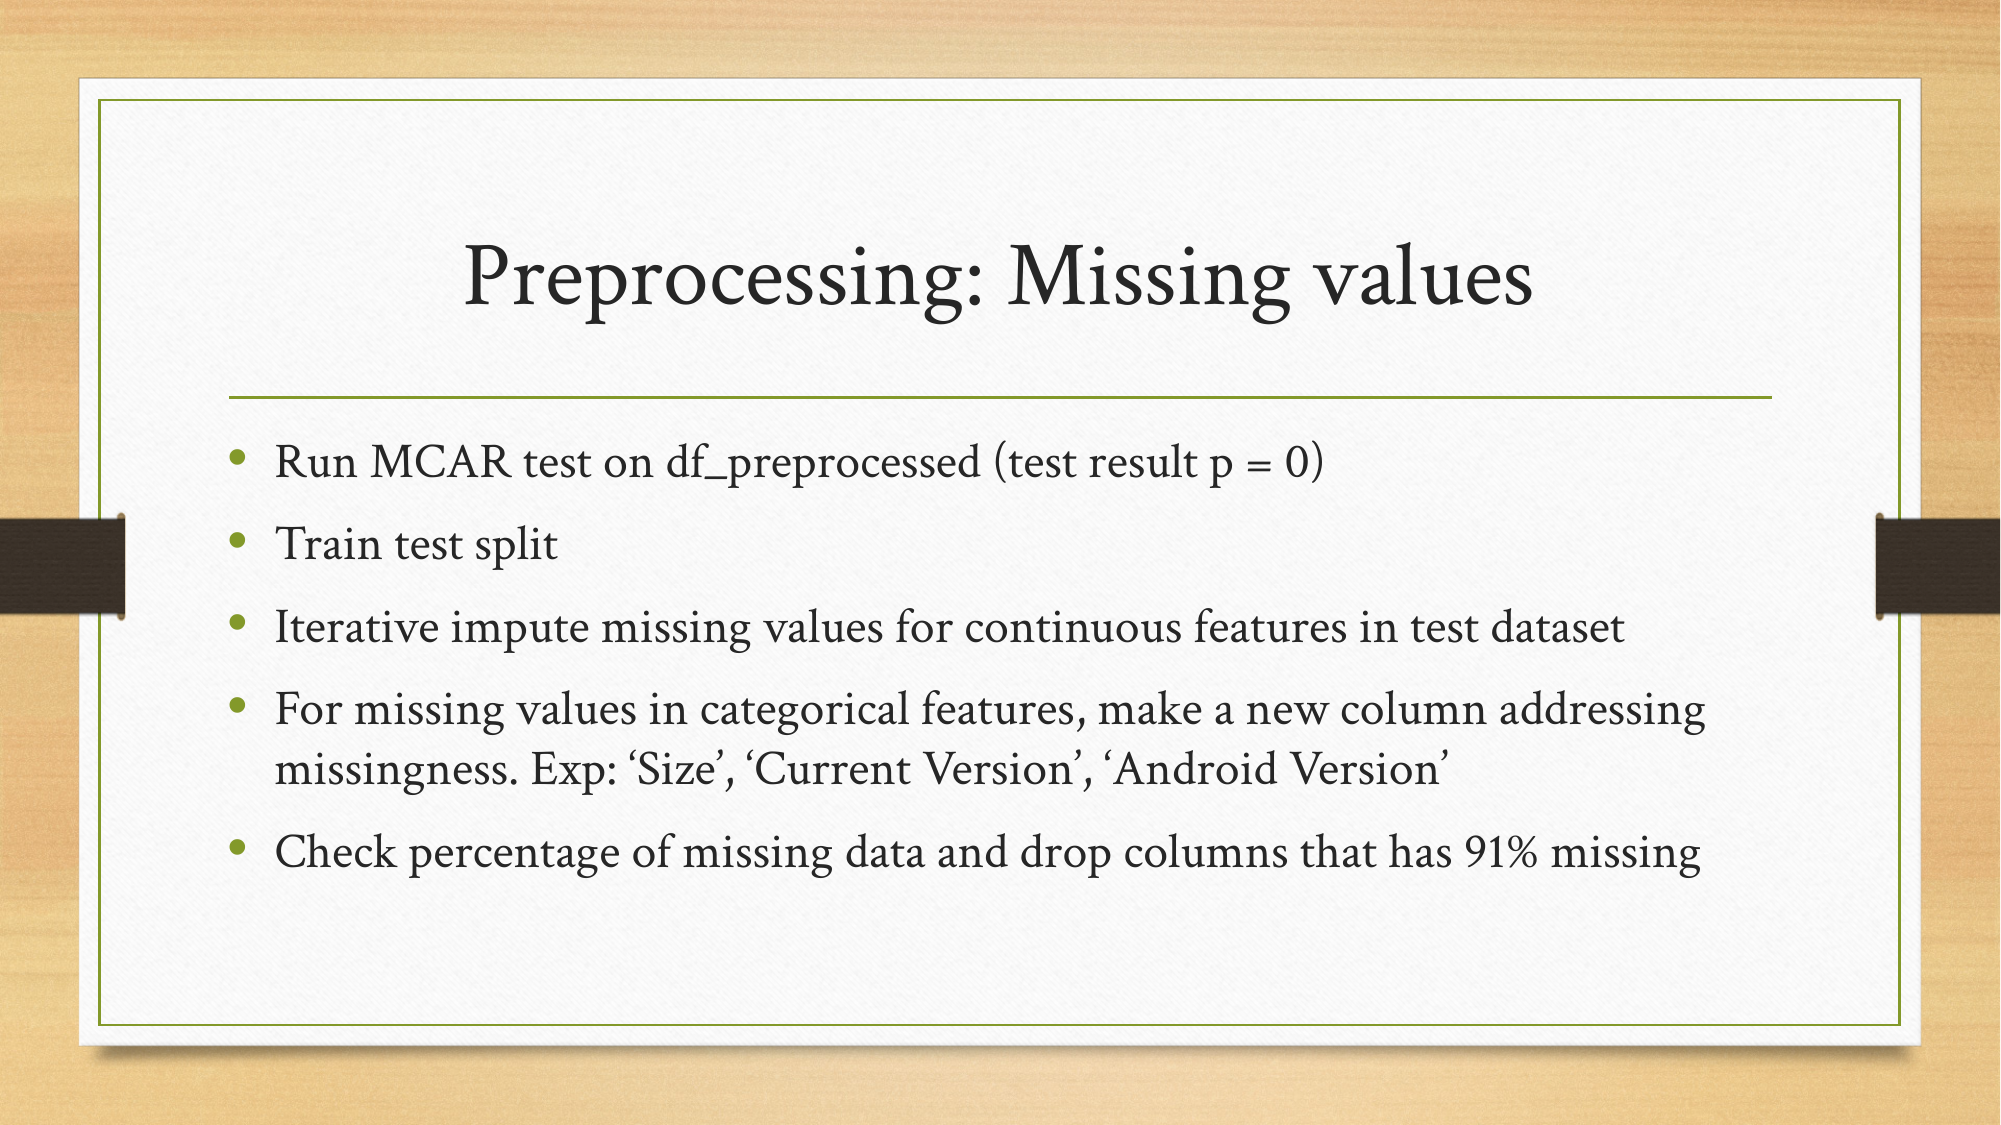

# Preprocessing: Missing values
Run MCAR test on df_preprocessed (test result p = 0)
Train test split
Iterative impute missing values for continuous features in test dataset
For missing values in categorical features, make a new column addressing missingness. Exp: ‘Size’, ‘Current Version’, ‘Android Version’
Check percentage of missing data and drop columns that has 91% missing